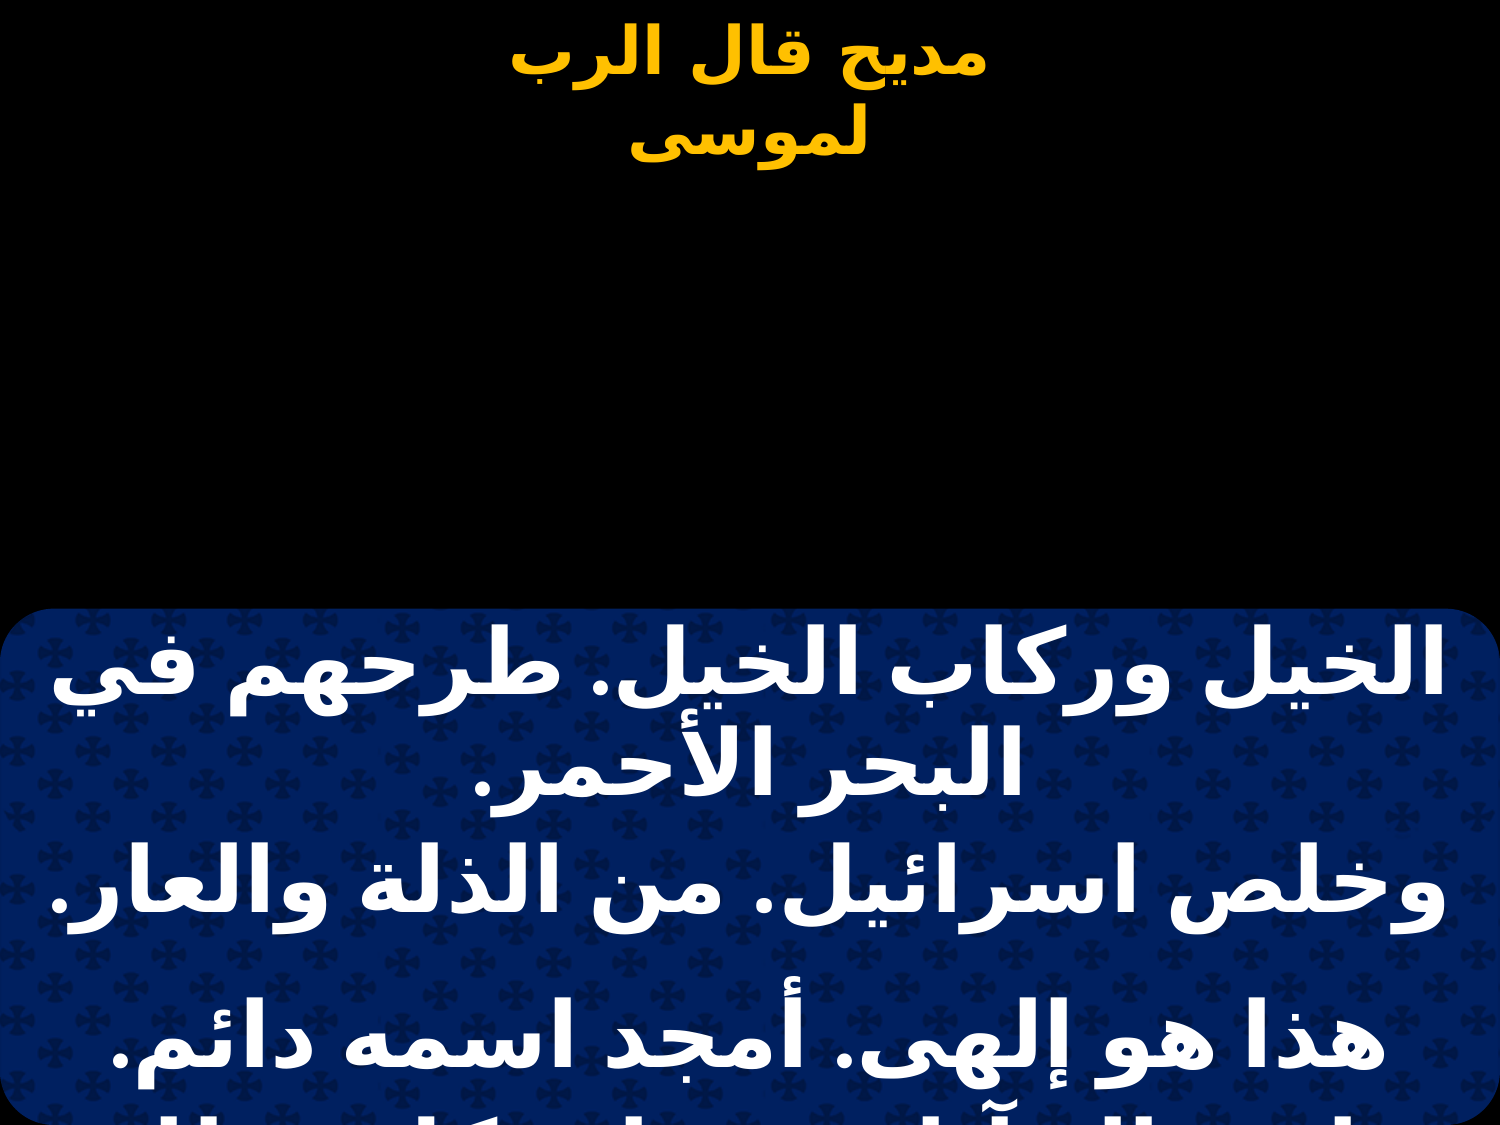

#
| الخيل وركاب الخيل. طرحهم في البحر الأحمر. |
| --- |
| وخلص اسرائيل. من الذلة والعار. |
|  |
| هذا هو إلهى. أمجد اسمه دائم. |
| هذا هو إله آبائى. صانع كل عظائم. |